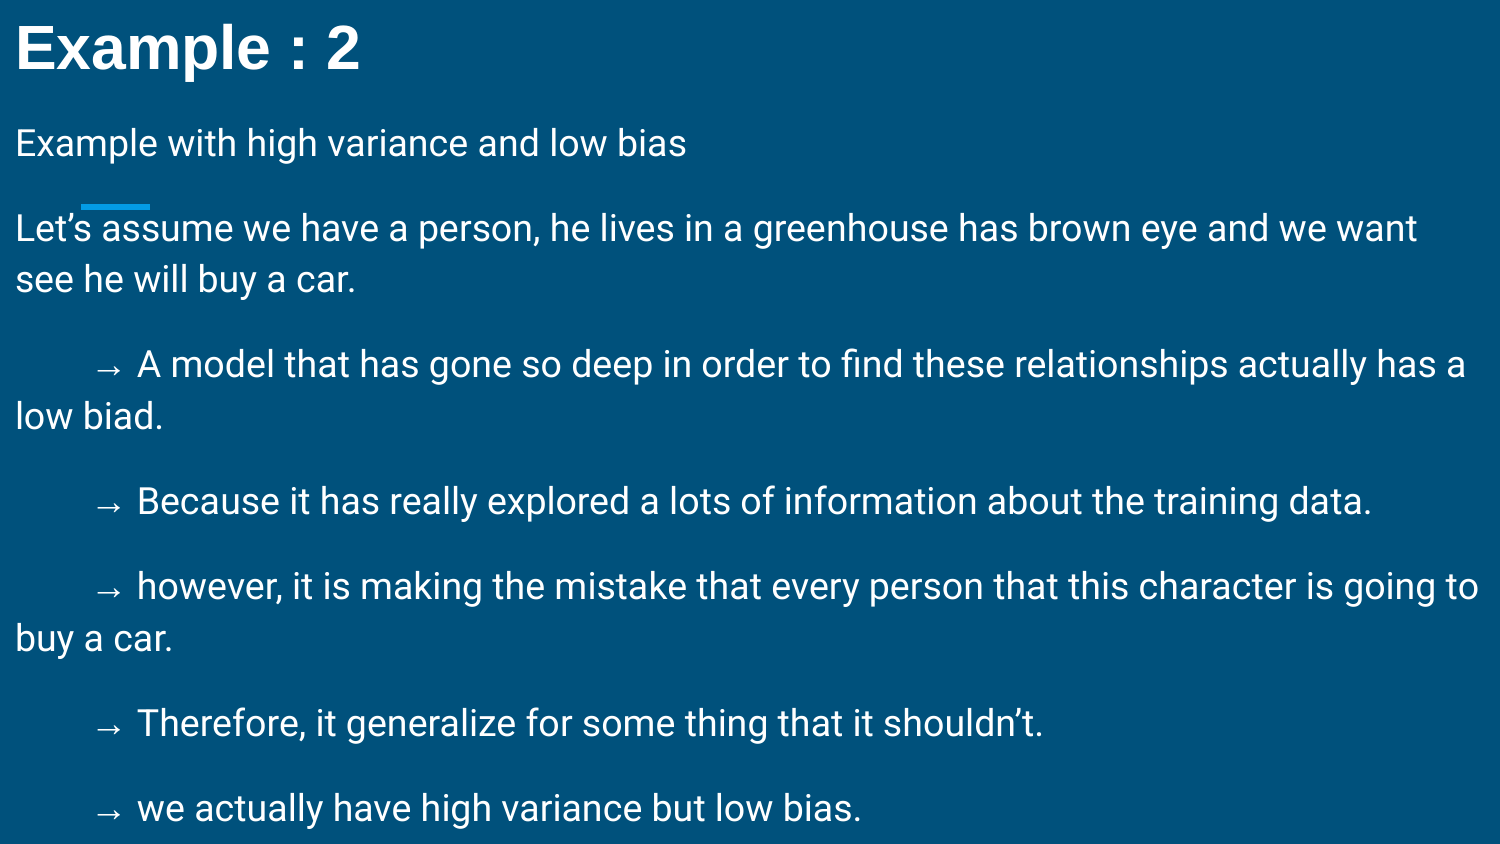

# Example : 2
Example with high variance and low bias
Let’s assume we have a person, he lives in a greenhouse has brown eye and we want see he will buy a car.
→ A model that has gone so deep in order to find these relationships actually has a low biad.
→ Because it has really explored a lots of information about the training data.
→ however, it is making the mistake that every person that this character is going to buy a car.
→ Therefore, it generalize for some thing that it shouldn’t.
→ we actually have high variance but low bias.